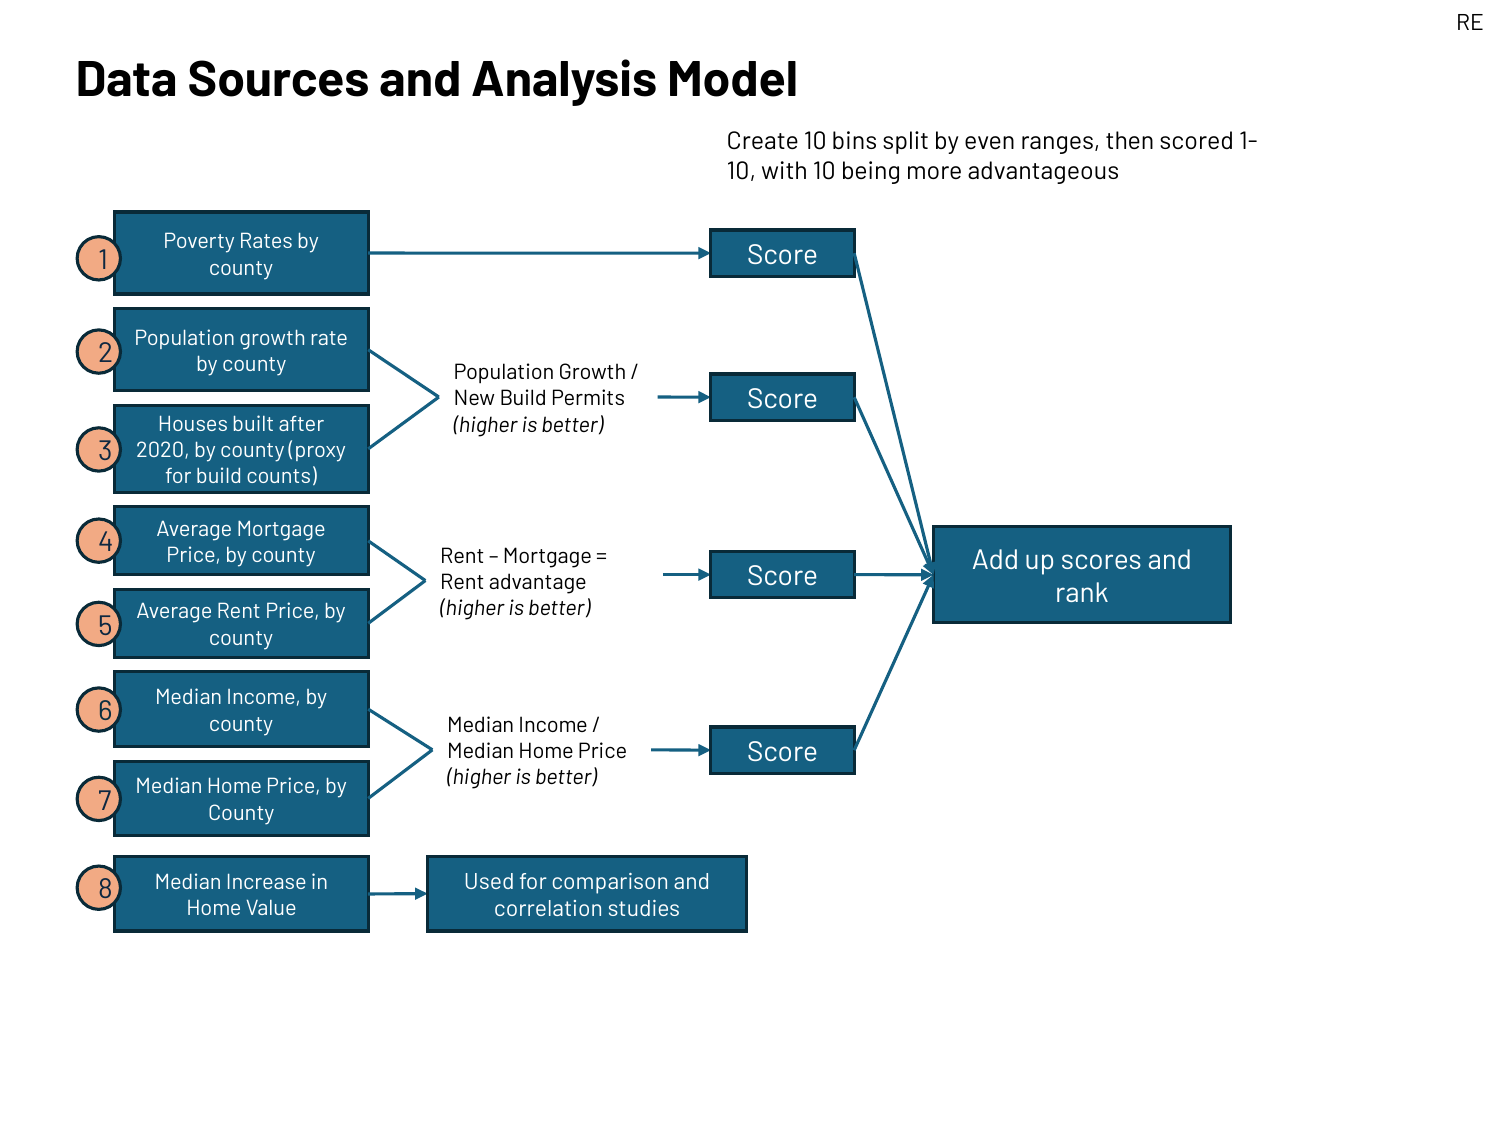

RE
Data Sources and Analysis Model
Create 10 bins split by even ranges, then scored 1-10, with 10 being more advantageous
Poverty Rates by county
Score
1
Population growth rate by county
2
Population Growth / New Build Permits (higher is better)
Score
Houses built after 2020, by county (proxy for build counts)
3
Average Mortgage Price, by county
4
Add up scores and rank
Rent – Mortgage = Rent advantage (higher is better)
Score
Average Rent Price, by county
5
Median Income, by county
6
Median Income / Median Home Price (higher is better)
Score
Median Home Price, by County
7
Median Increase in Home Value
Used for comparison and correlation studies
8